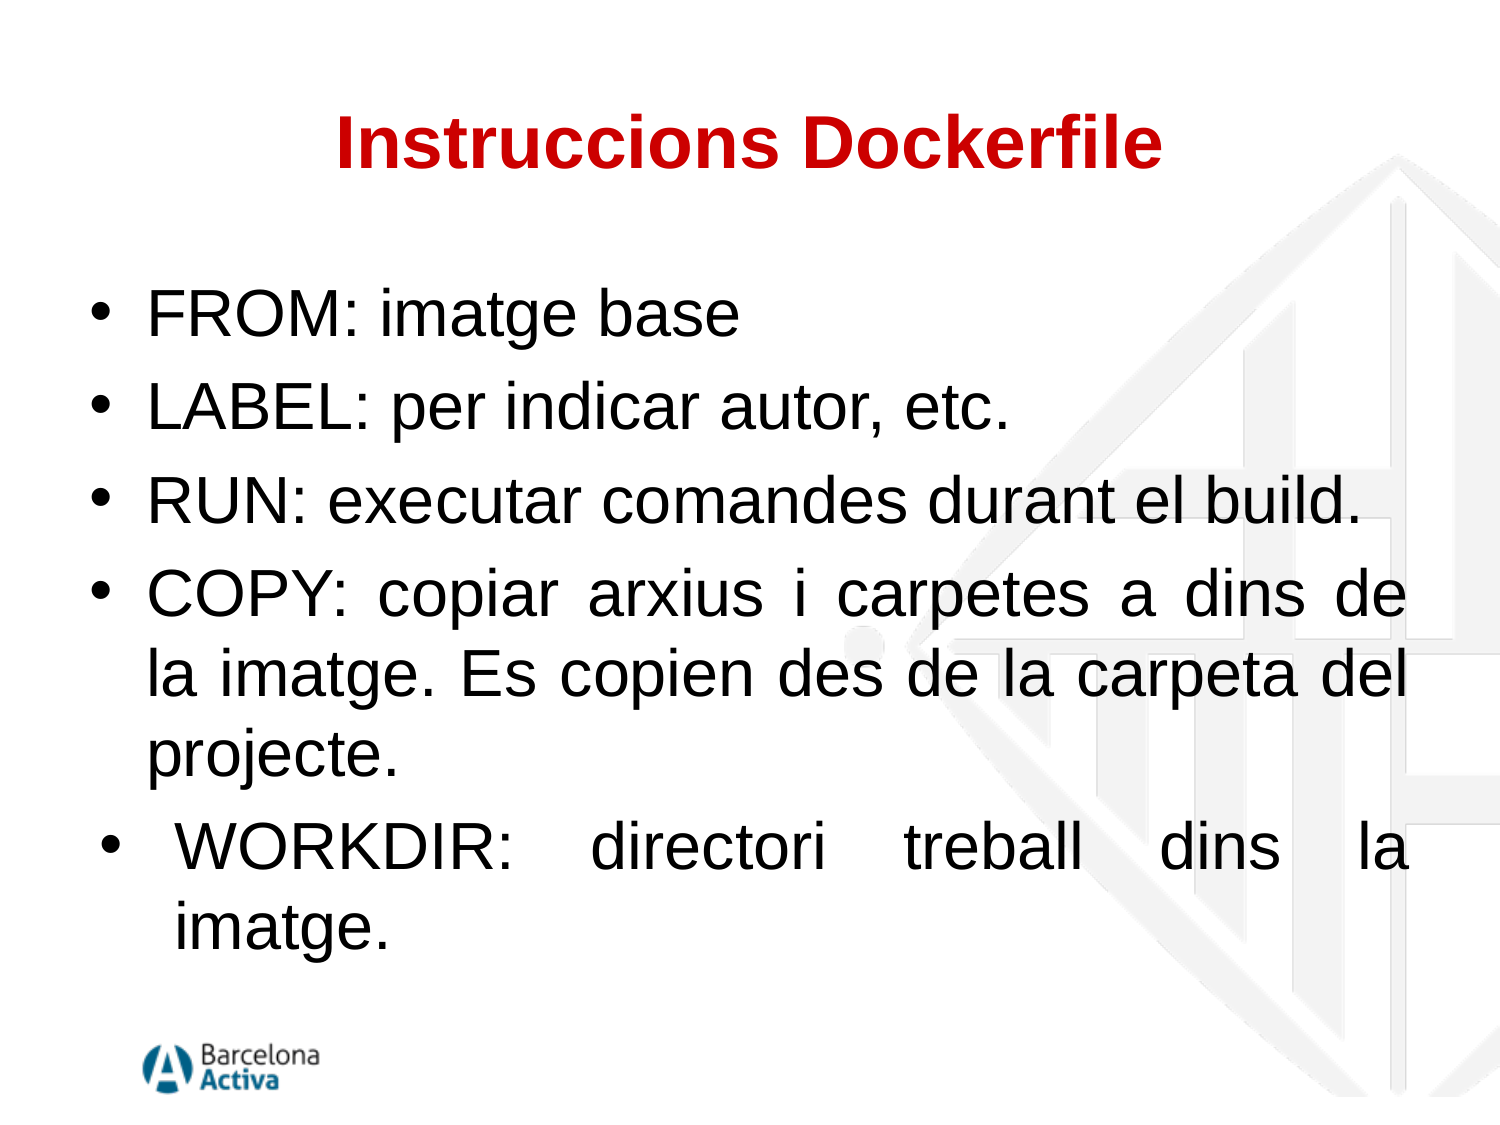

# Instruccions Dockerfile
FROM: imatge base
LABEL: per indicar autor, etc.
RUN: executar comandes durant el build.
COPY: copiar arxius i carpetes a dins de la imatge. Es copien des de la carpeta del projecte.
WORKDIR: directori treball dins la imatge.